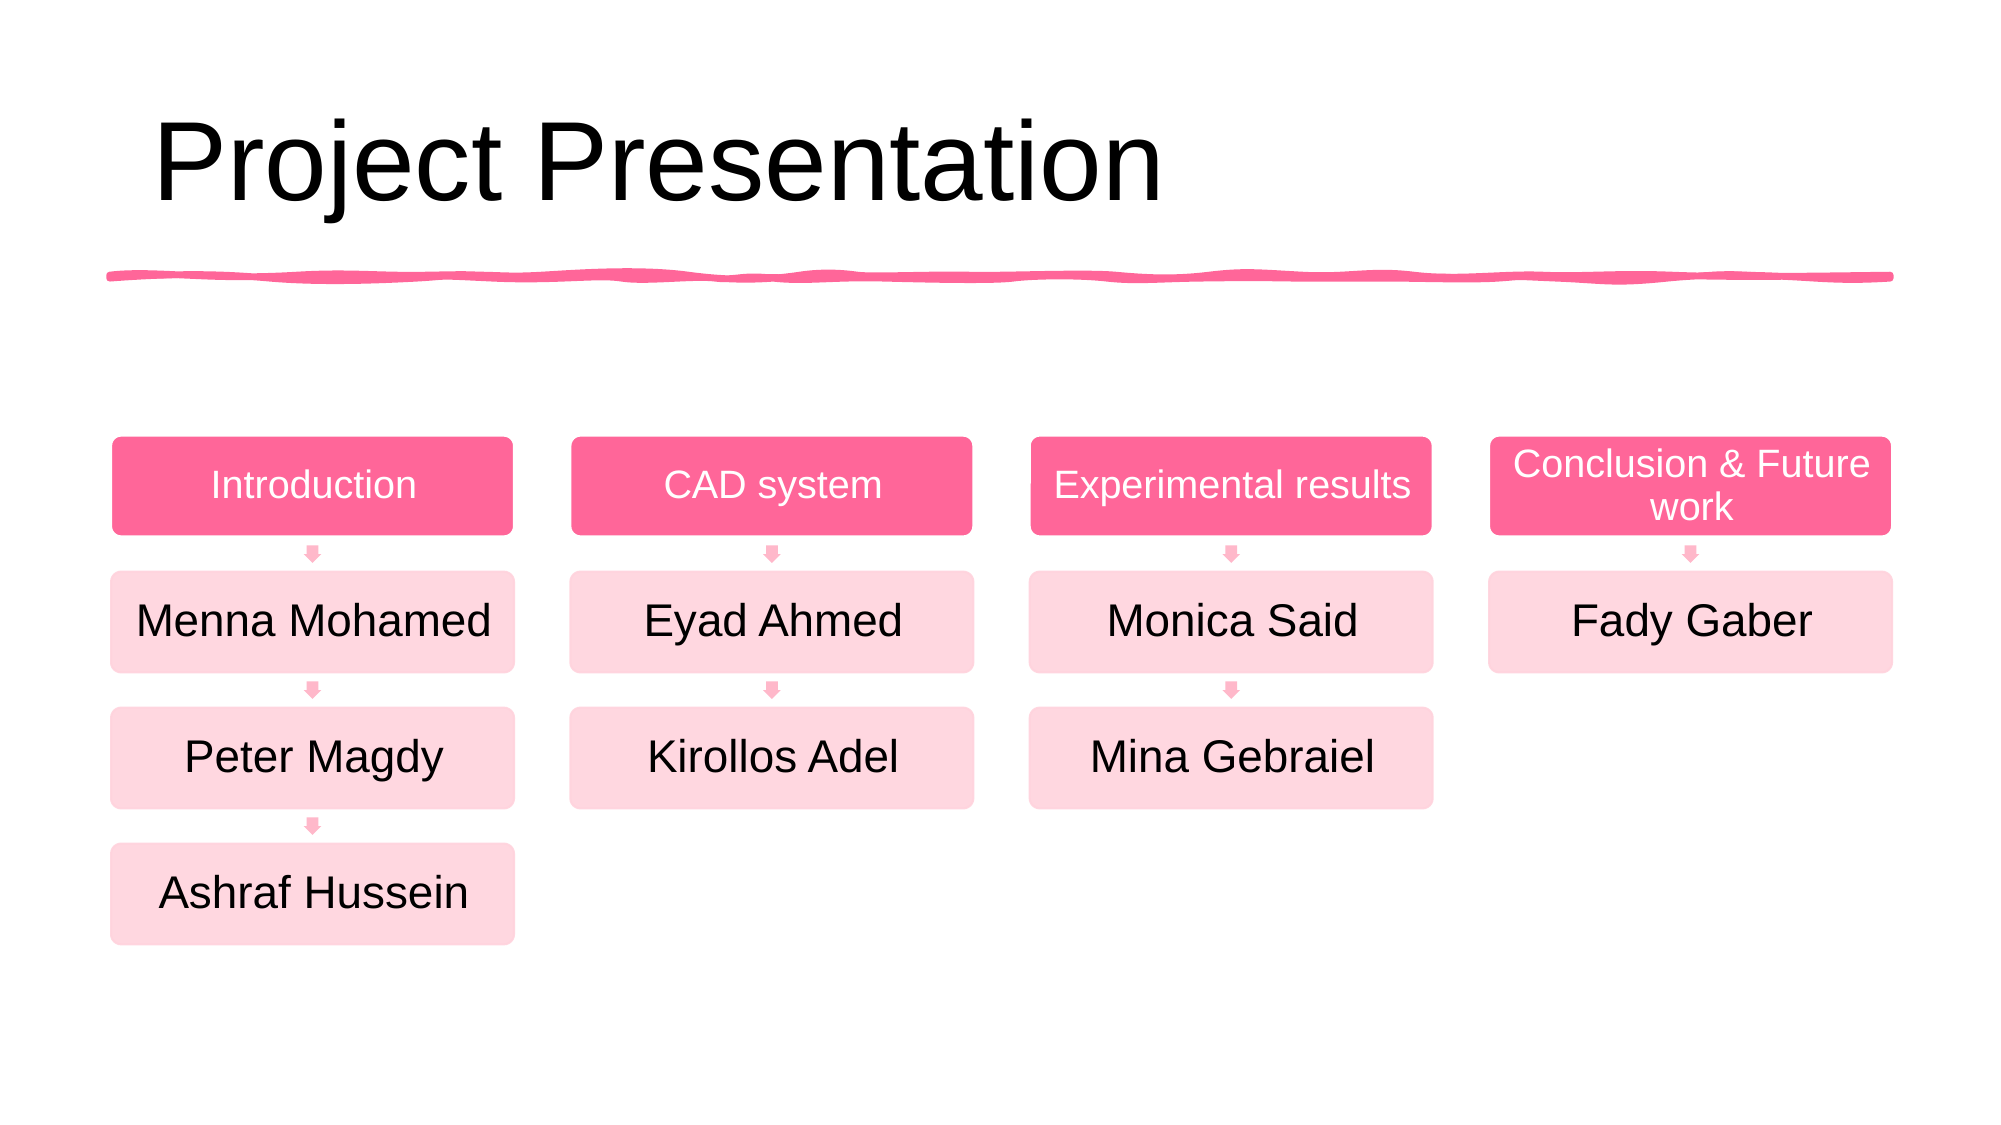

# Project Presentation

Introduction
Menna Mohamed
Peter Magdy
Ashraf Hussein
CAD system
Eyad Ahmed
Kirollos Adel
Experimental results
Monica Said
Mina Gebraiel
Conclusion & Future work
Fady Gaber